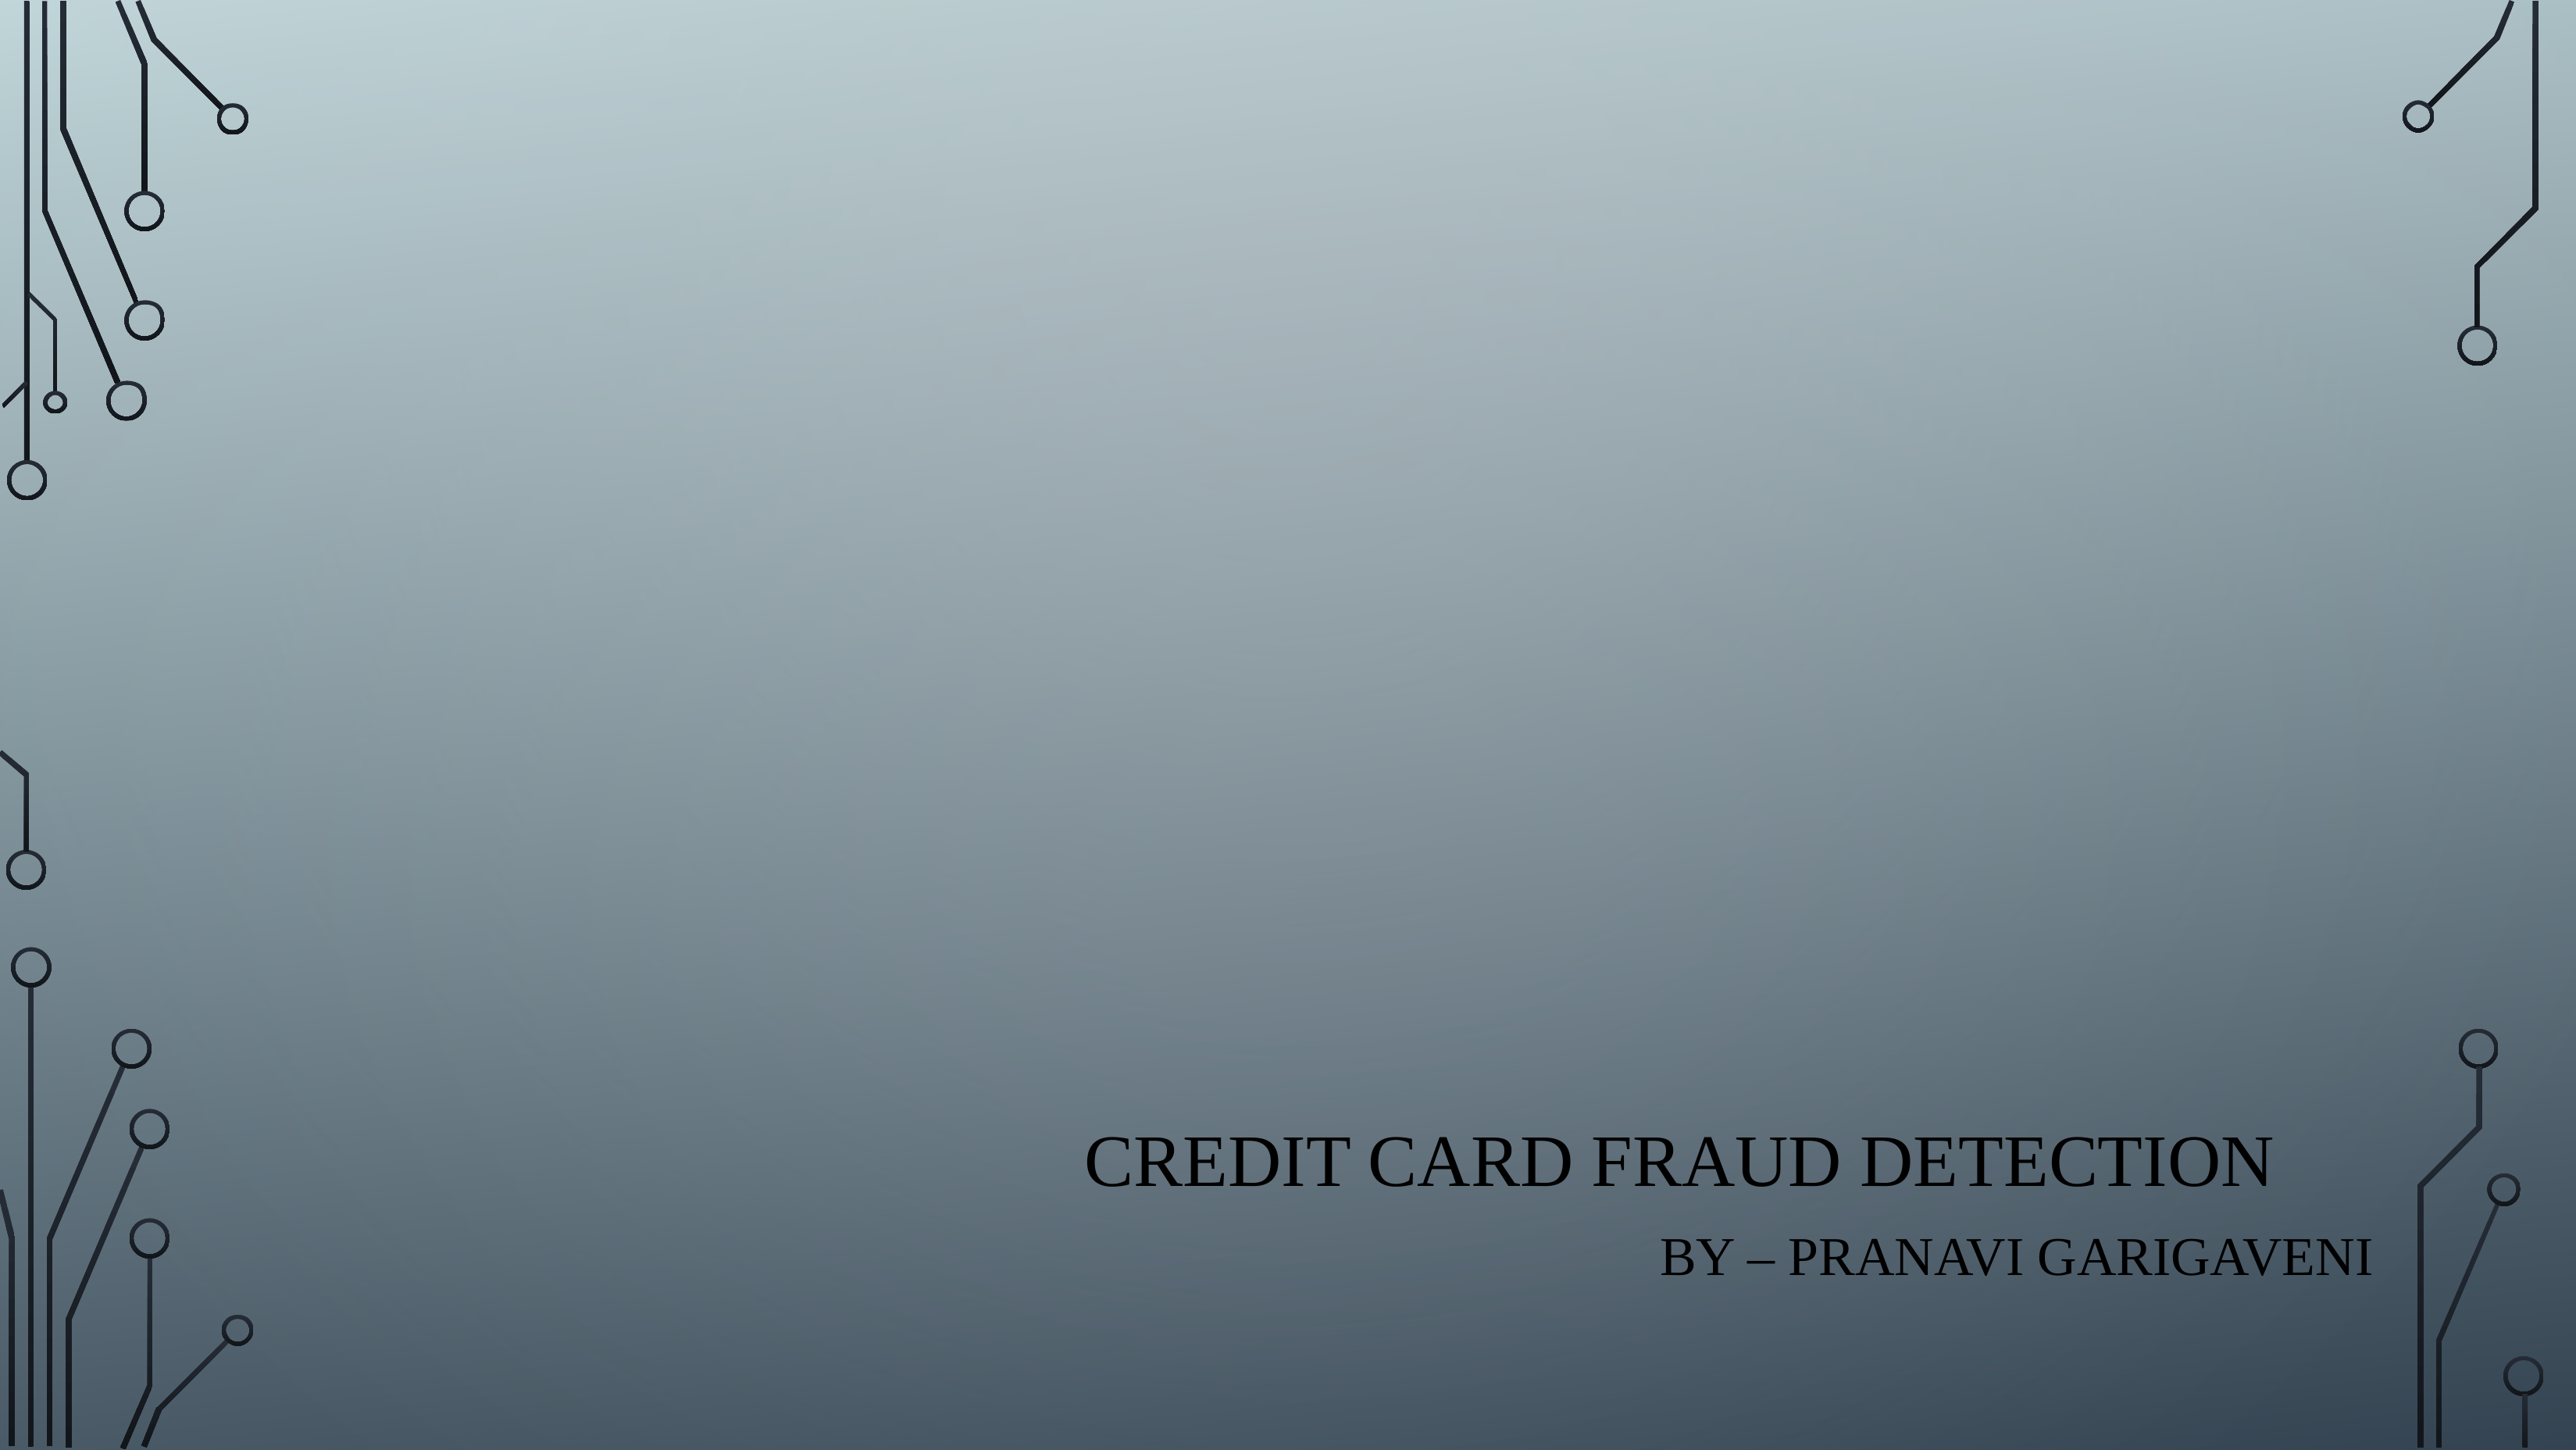

# CREDIT CARD FRAUD DETECTION BY – PRANAVI GARIGAVENI